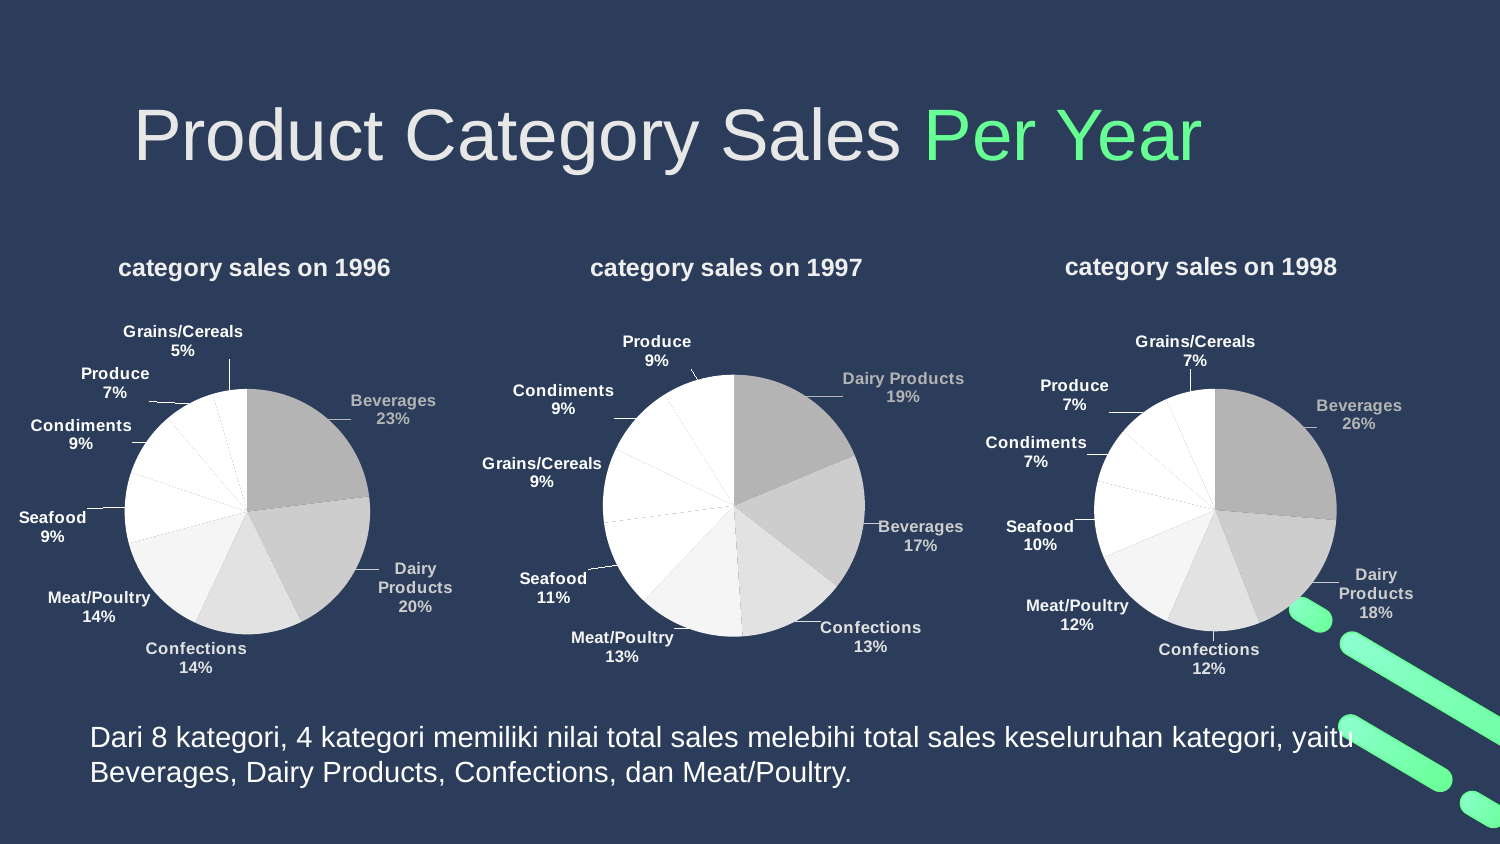

# Product Category Sales Per Year

### Chart: category sales on 1998

| Category |  |
|---|---|
| Beverages | 116024.875135422 |
| Dairy Products | 78139.1948852539 |
| Confections | 55013.9244251251 |
| Meat/Poultry | 53233.5912322998 |
| Seafood | 44911.2950239182 |
| Condiments | 32778.1100673676 |
| Produce | 31158.032327652 |
| Grains/Cereals | 29364.842502594 |

### Chart: category sales on 1997

| Category |  |
|---|---|
| Dairy Products | 115387.640361786 |
| Beverages | 103924.305395126 |
| Confections | 82657.750585556 |
| Meat/Poultry | 80975.1079978943 |
| Seafood | 66959.2174062729 |
| Grains/Cereals | 56871.8249874115 |
| Condiments | 55368.5900039673 |
| Produce | 54940.7676277161 |

### Chart: category sales on 1996

| Category |  |
|---|---|
| Beverages | 47918.9999923706 |
| Dairy Products | 40980.4499702454 |
| Confections | 29685.5498209 |
| Meat/Poultry | 28813.6598587036 |
| Seafood | 19391.2249946594 |
| Condiments | 17900.3849182129 |
| Produce | 13885.7801132202 |
| Grains/Cereals | 9507.9199848175 |

Dari 8 kategori, 4 kategori memiliki nilai total sales melebihi total sales keseluruhan kategori, yaitu Beverages, Dairy Products, Confections, dan Meat/Poultry.